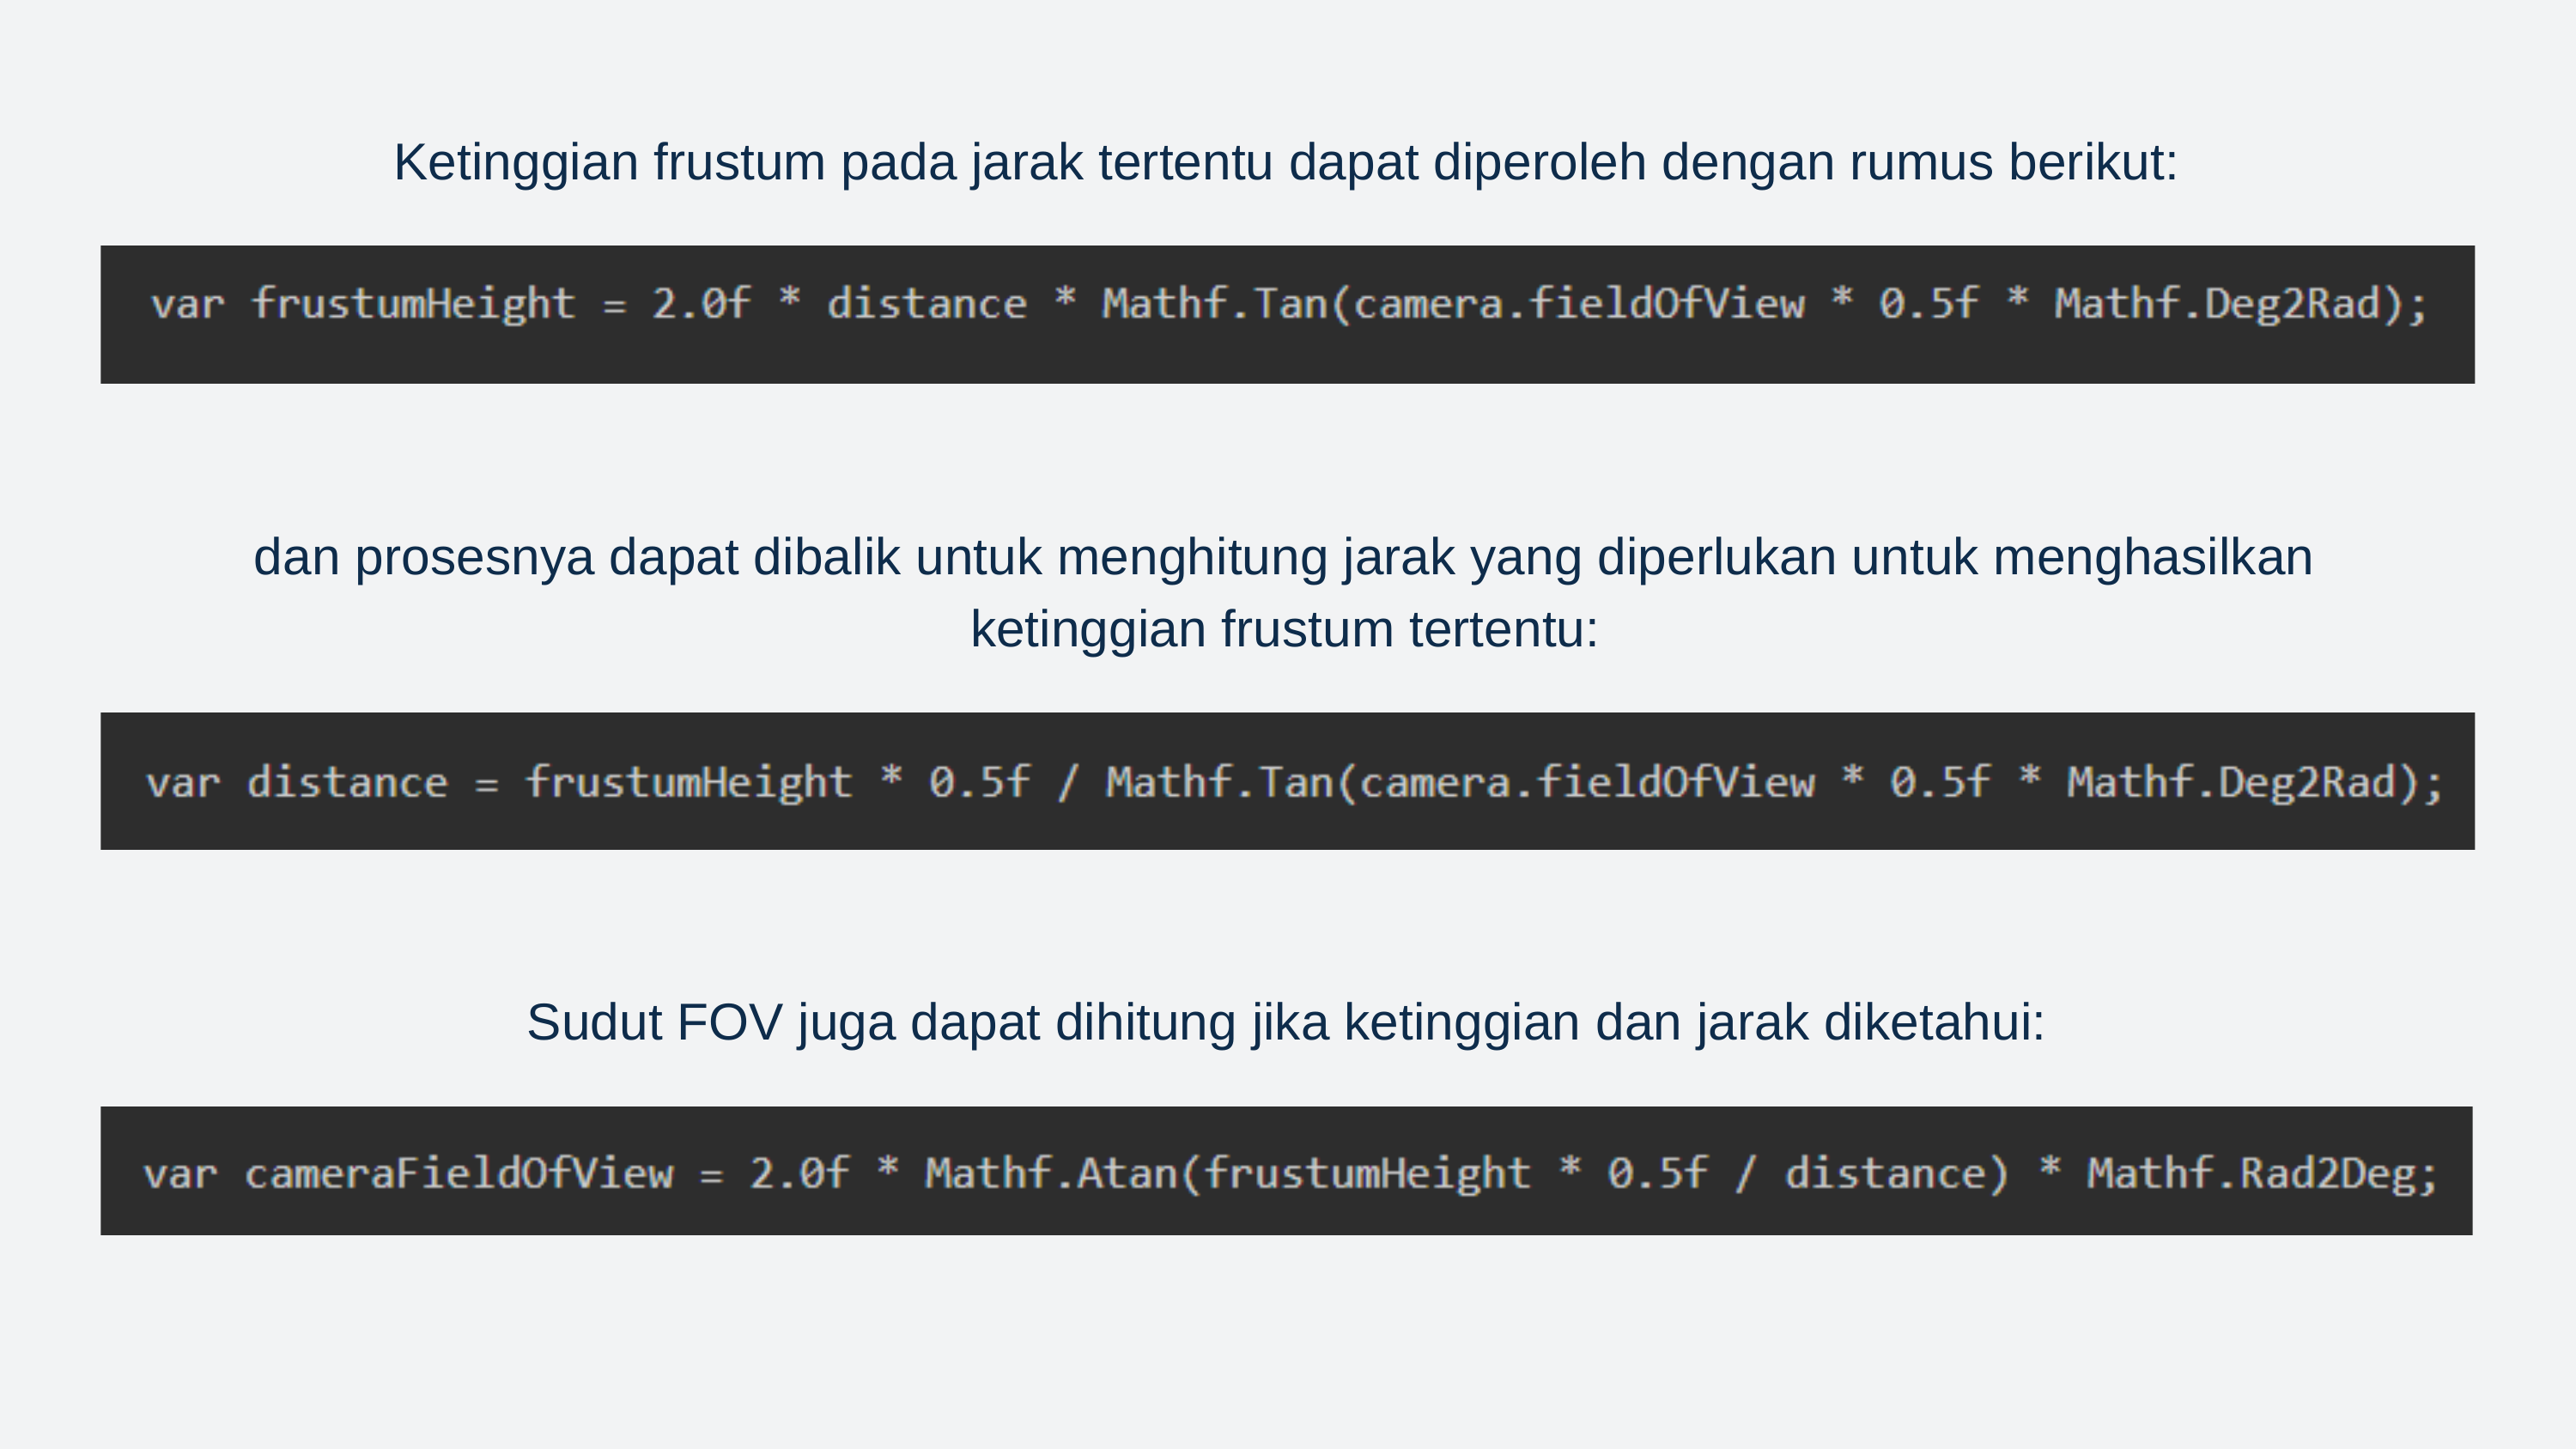

Ketinggian frustum pada jarak tertentu dapat diperoleh dengan rumus berikut:

dan prosesnya dapat dibalik untuk menghitung jarak yang diperlukan untuk menghasilkan ketinggian frustum tertentu:

Sudut FOV juga dapat dihitung jika ketinggian dan jarak diketahui: